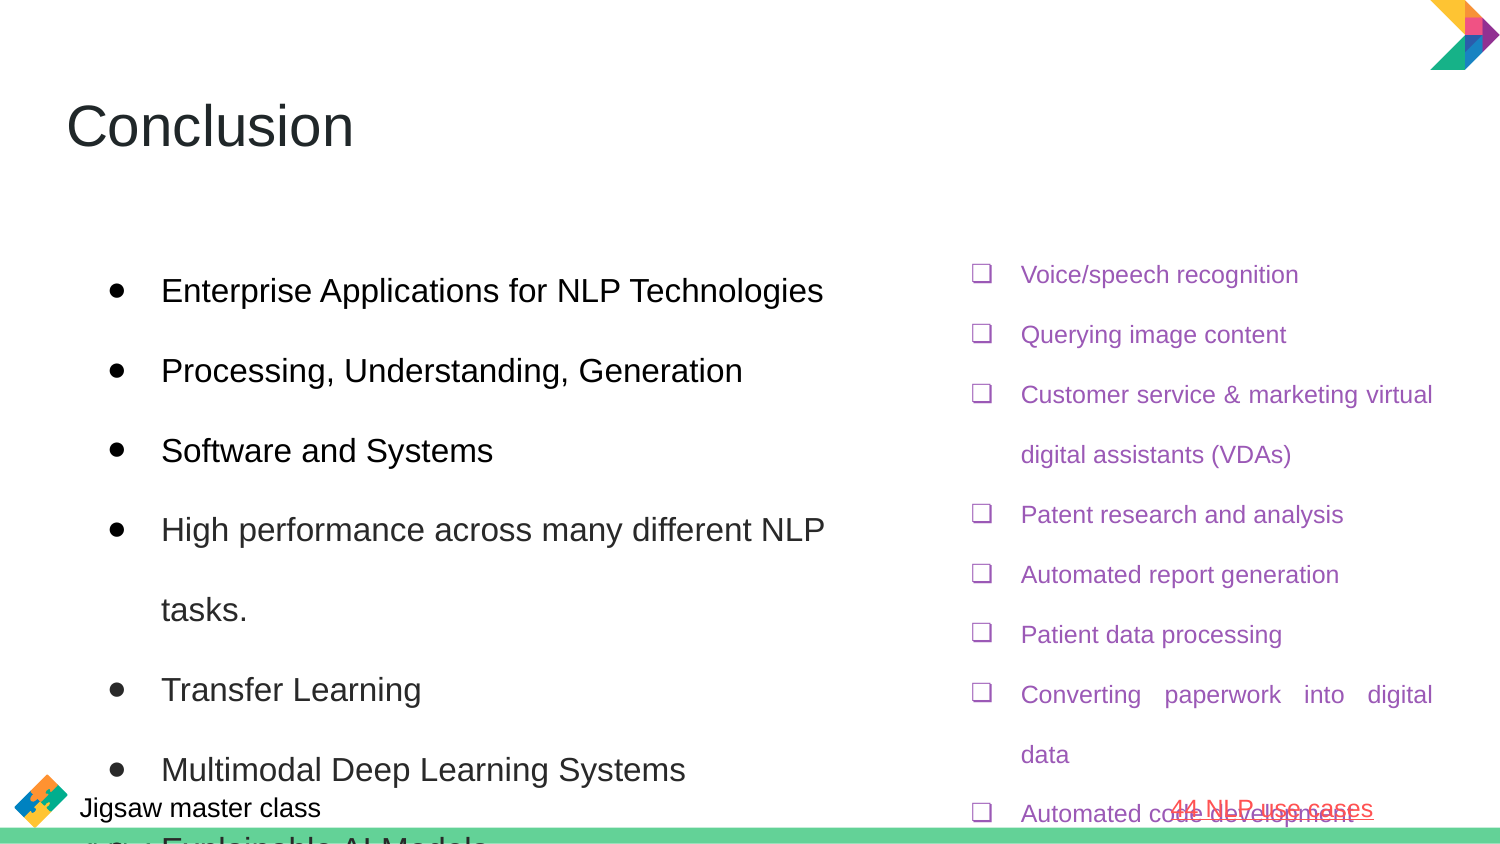

# Conclusion
Enterprise Applications for NLP Technologies
Processing, Understanding, Generation
Software and Systems
High performance across many different NLP tasks.
Transfer Learning
Multimodal Deep Learning Systems
Explainable AI Models
Voice/speech recognition
Querying image content
Customer service & marketing virtual digital assistants (VDAs)
Patent research and analysis
Automated report generation
Patient data processing
Converting paperwork into digital data
Automated code development
44 NLP use cases